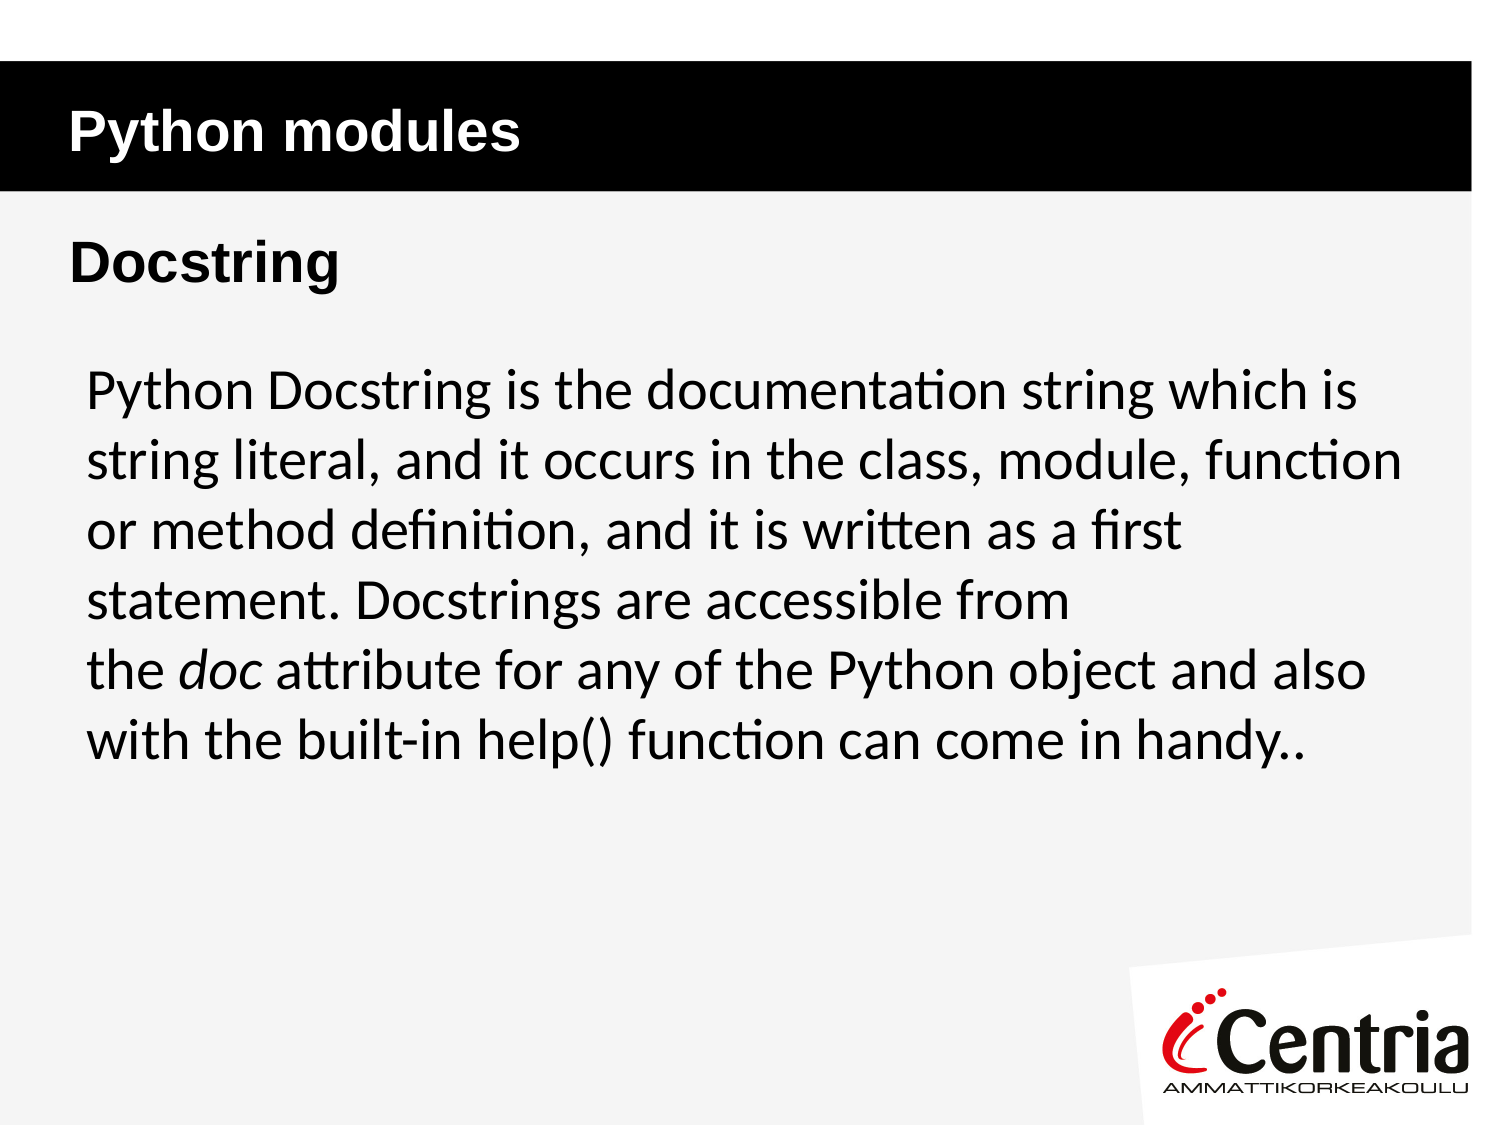

Python modules
Docstring

Python Docstring is the documentation string which is string literal, and it occurs in the class, module, function or method definition, and it is written as a first statement. Docstrings are accessible from the doc attribute for any of the Python object and also with the built-in help() function can come in handy..